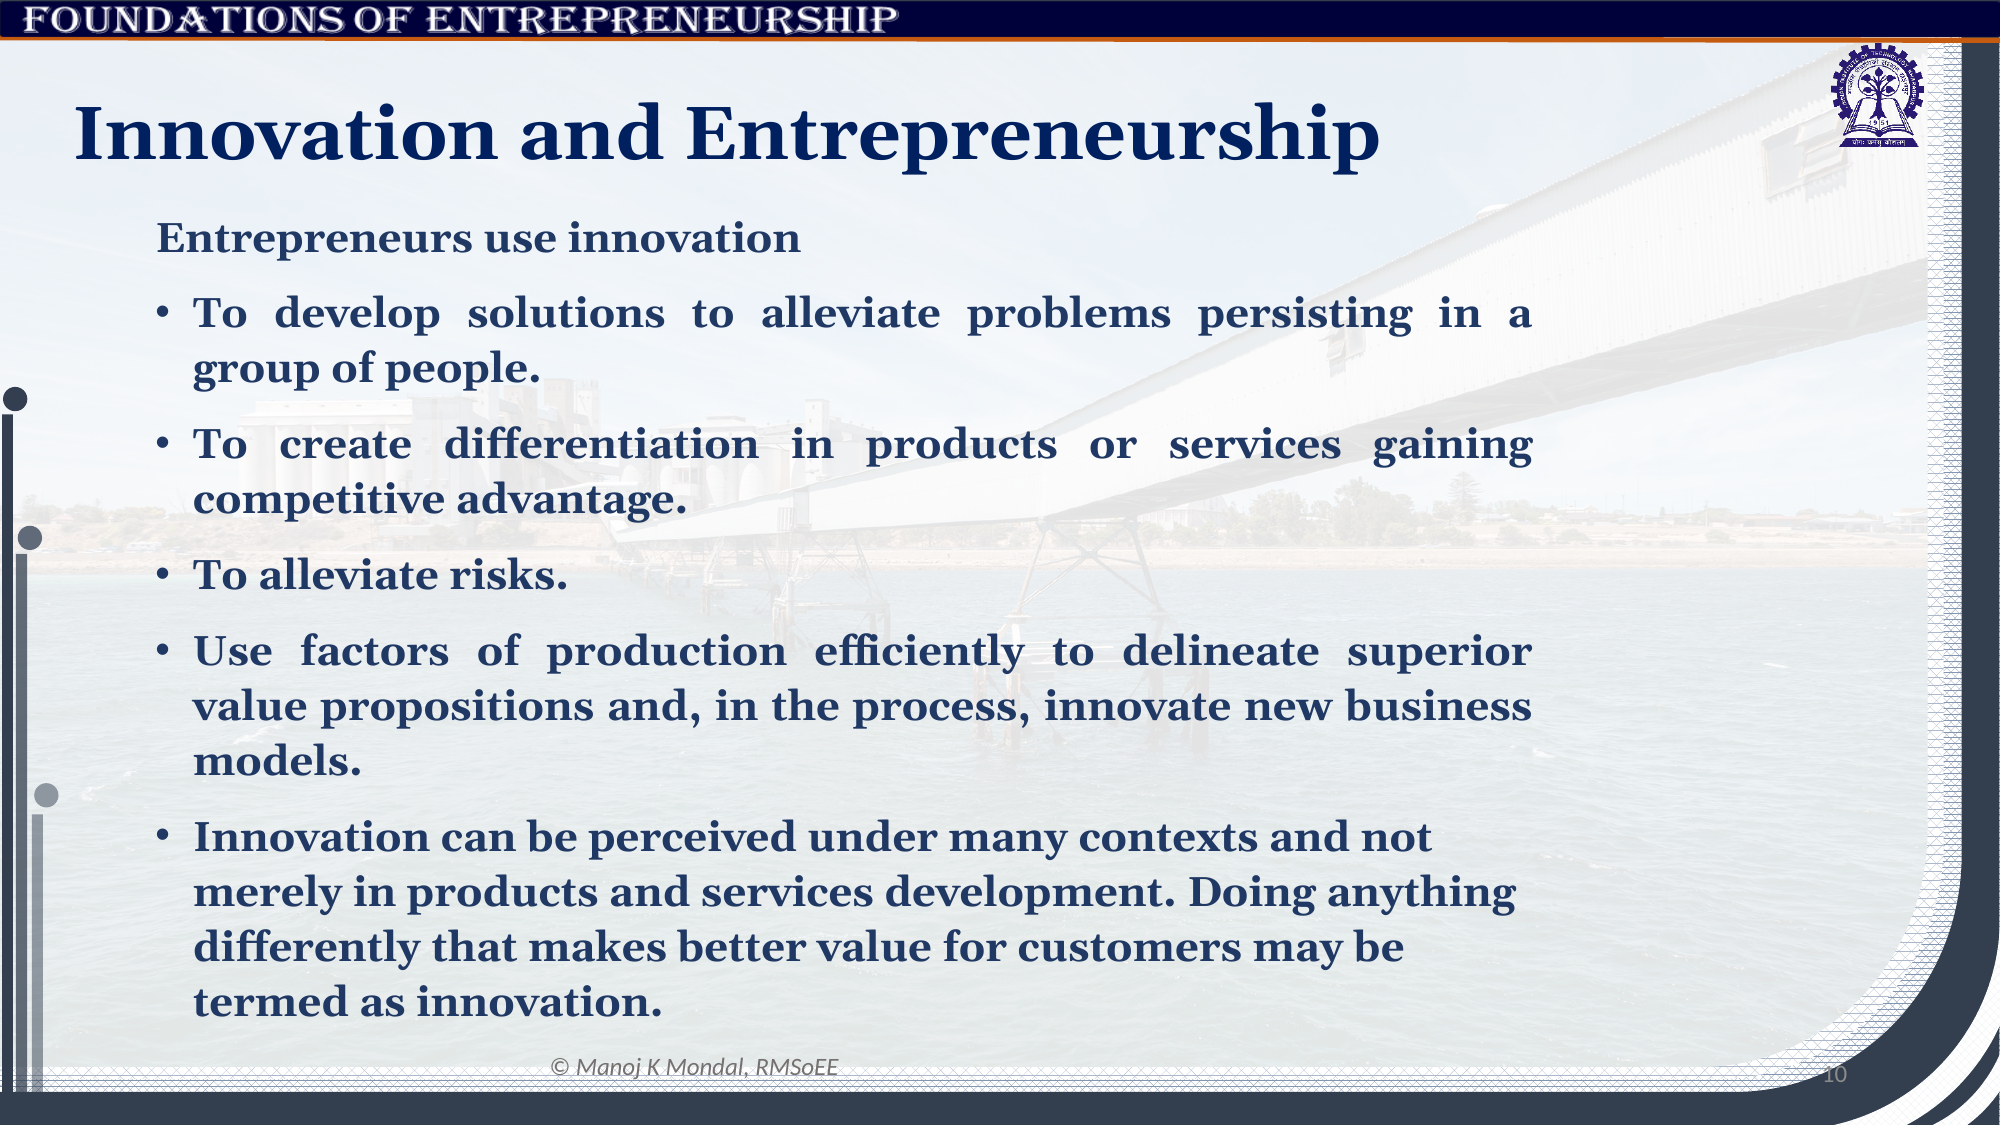

# Innovation and Entrepreneurship
Entrepreneurs use innovation
To develop solutions to alleviate problems persisting in a group of people.
To create differentiation in products or services gaining competitive advantage.
To alleviate risks.
Use factors of production efficiently to delineate superior value propositions and, in the process, innovate new business models.
Innovation can be perceived under many contexts and not merely in products and services development. Doing anything differently that makes better value for customers may be termed as innovation.

10